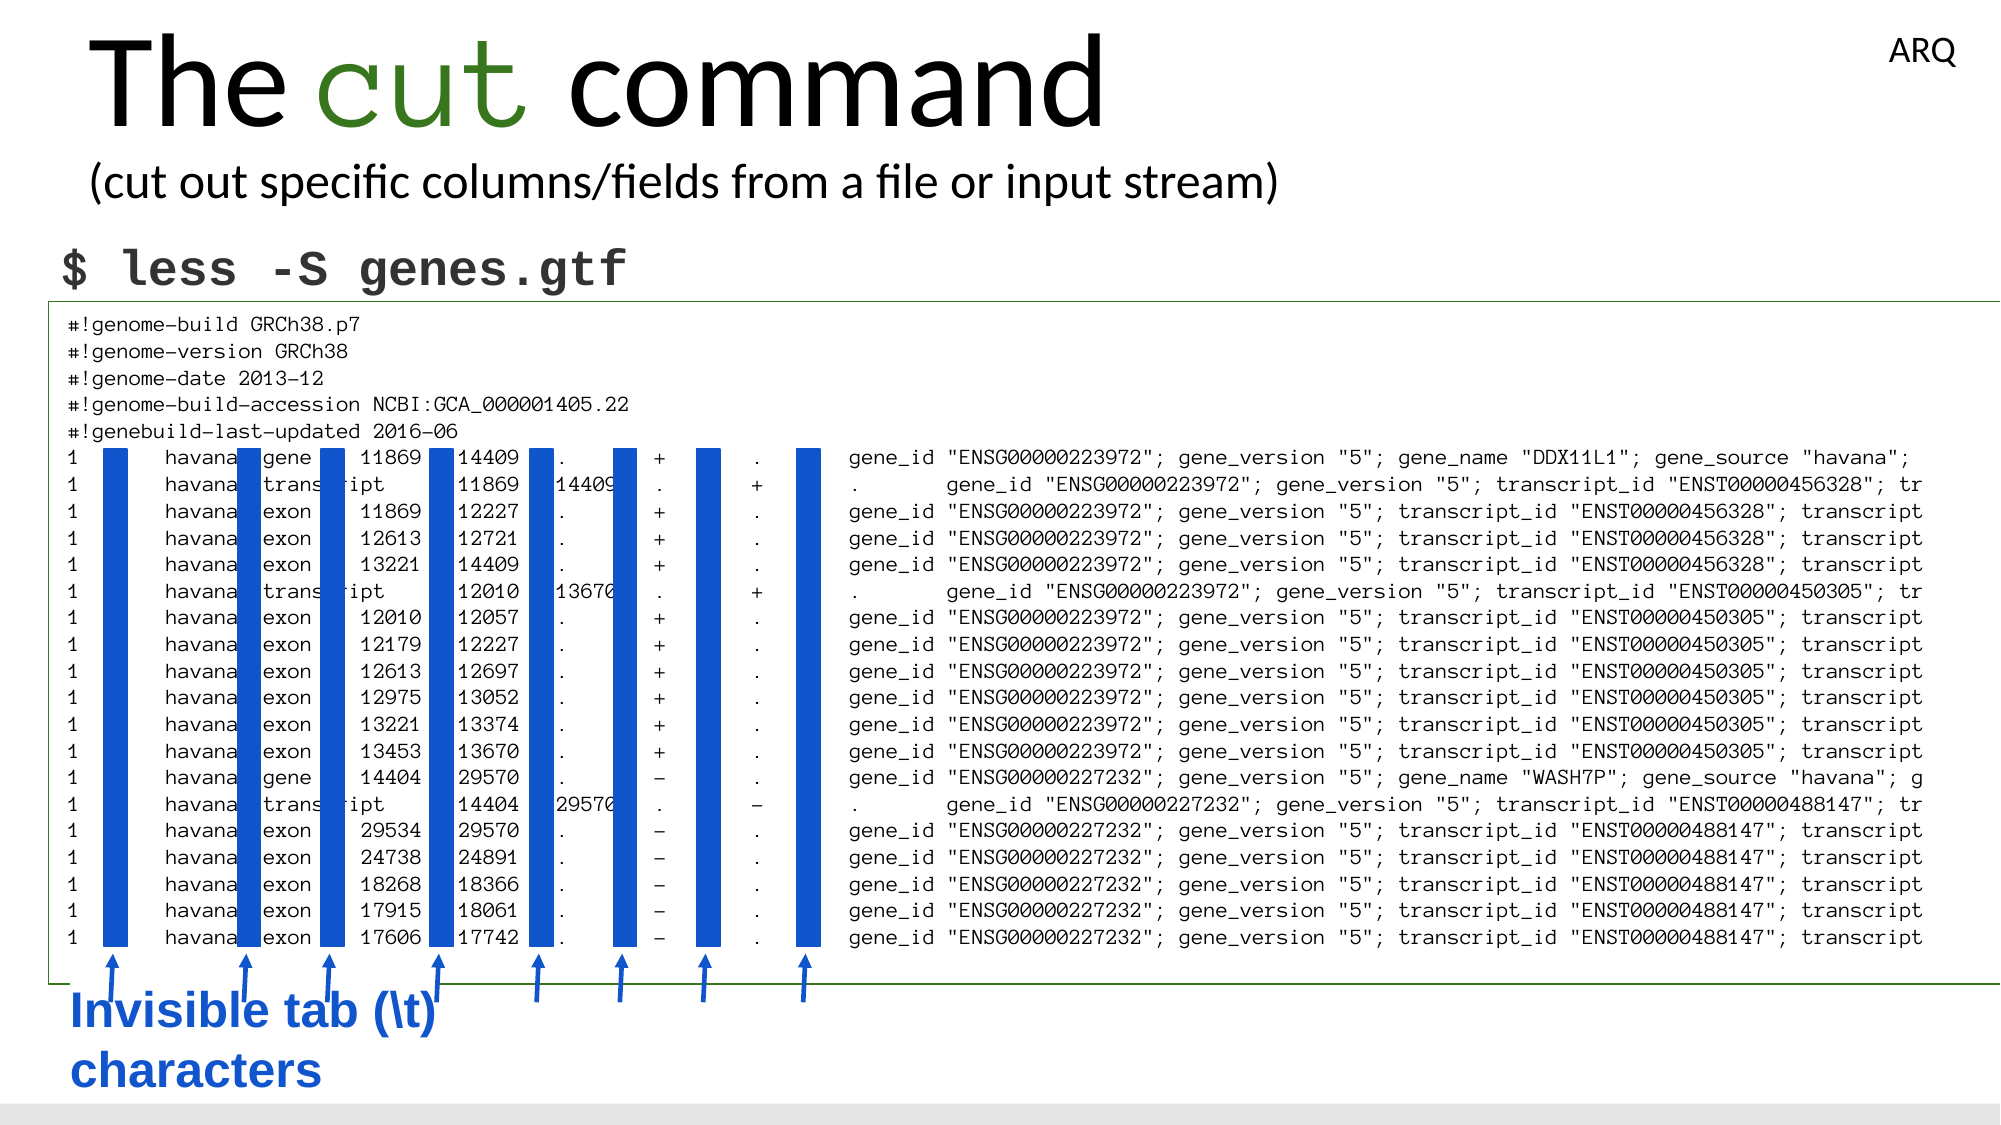

ARQ
# The cut command
(cut out specific columns/fields from a file or input stream)
$ less -S genes.gtf
#!genome-build GRCh38.p7
#!genome-version GRCh38
#!genome-date 2013-12
#!genome-build-accession NCBI:GCA_000001405.22
#!genebuild-last-updated 2016-06
1       havana  gene    11869   14409   .       +       .       gene_id "ENSG00000223972"; gene_version "5"; gene_name "DDX11L1"; gene_source "havana";
1       havana  transcript      11869   14409   .       +       .       gene_id "ENSG00000223972"; gene_version "5"; transcript_id "ENST00000456328"; tr
1       havana  exon    11869   12227   .       +       .       gene_id "ENSG00000223972"; gene_version "5"; transcript_id "ENST00000456328"; transcript
1       havana  exon    12613   12721   .       +       .       gene_id "ENSG00000223972"; gene_version "5"; transcript_id "ENST00000456328"; transcript
1       havana  exon    13221   14409   .       +       .       gene_id "ENSG00000223972"; gene_version "5"; transcript_id "ENST00000456328"; transcript
1       havana  transcript      12010   13670   .       +       .       gene_id "ENSG00000223972"; gene_version "5"; transcript_id "ENST00000450305"; tr
1       havana  exon    12010   12057   .       +       .       gene_id "ENSG00000223972"; gene_version "5"; transcript_id "ENST00000450305"; transcript
1       havana  exon    12179   12227   .       +       .       gene_id "ENSG00000223972"; gene_version "5"; transcript_id "ENST00000450305"; transcript
1       havana  exon    12613   12697   .       +       .       gene_id "ENSG00000223972"; gene_version "5"; transcript_id "ENST00000450305"; transcript
1       havana  exon    12975   13052   .       +       .       gene_id "ENSG00000223972"; gene_version "5"; transcript_id "ENST00000450305"; transcript
1       havana  exon    13221   13374   .       +       .       gene_id "ENSG00000223972"; gene_version "5"; transcript_id "ENST00000450305"; transcript
1       havana  exon    13453   13670   .       +       .       gene_id "ENSG00000223972"; gene_version "5"; transcript_id "ENST00000450305"; transcript
1       havana  gene    14404   29570   .       -       .       gene_id "ENSG00000227232"; gene_version "5"; gene_name "WASH7P"; gene_source "havana"; g
1       havana  transcript      14404   29570   .       -       .       gene_id "ENSG00000227232"; gene_version "5"; transcript_id "ENST00000488147"; tr
1       havana  exon    29534   29570   .       -       .       gene_id "ENSG00000227232"; gene_version "5"; transcript_id "ENST00000488147"; transcript
1       havana  exon    24738   24891   .       -       .       gene_id "ENSG00000227232"; gene_version "5"; transcript_id "ENST00000488147"; transcript
1       havana  exon    18268   18366   .       -       .       gene_id "ENSG00000227232"; gene_version "5"; transcript_id "ENST00000488147"; transcript
1       havana  exon    17915   18061   .       -       .       gene_id "ENSG00000227232"; gene_version "5"; transcript_id "ENST00000488147"; transcript
1       havana  exon    17606   17742   .       -       .       gene_id "ENSG00000227232"; gene_version "5"; transcript_id "ENST00000488147"; transcript

Invisible tab (\t) characters